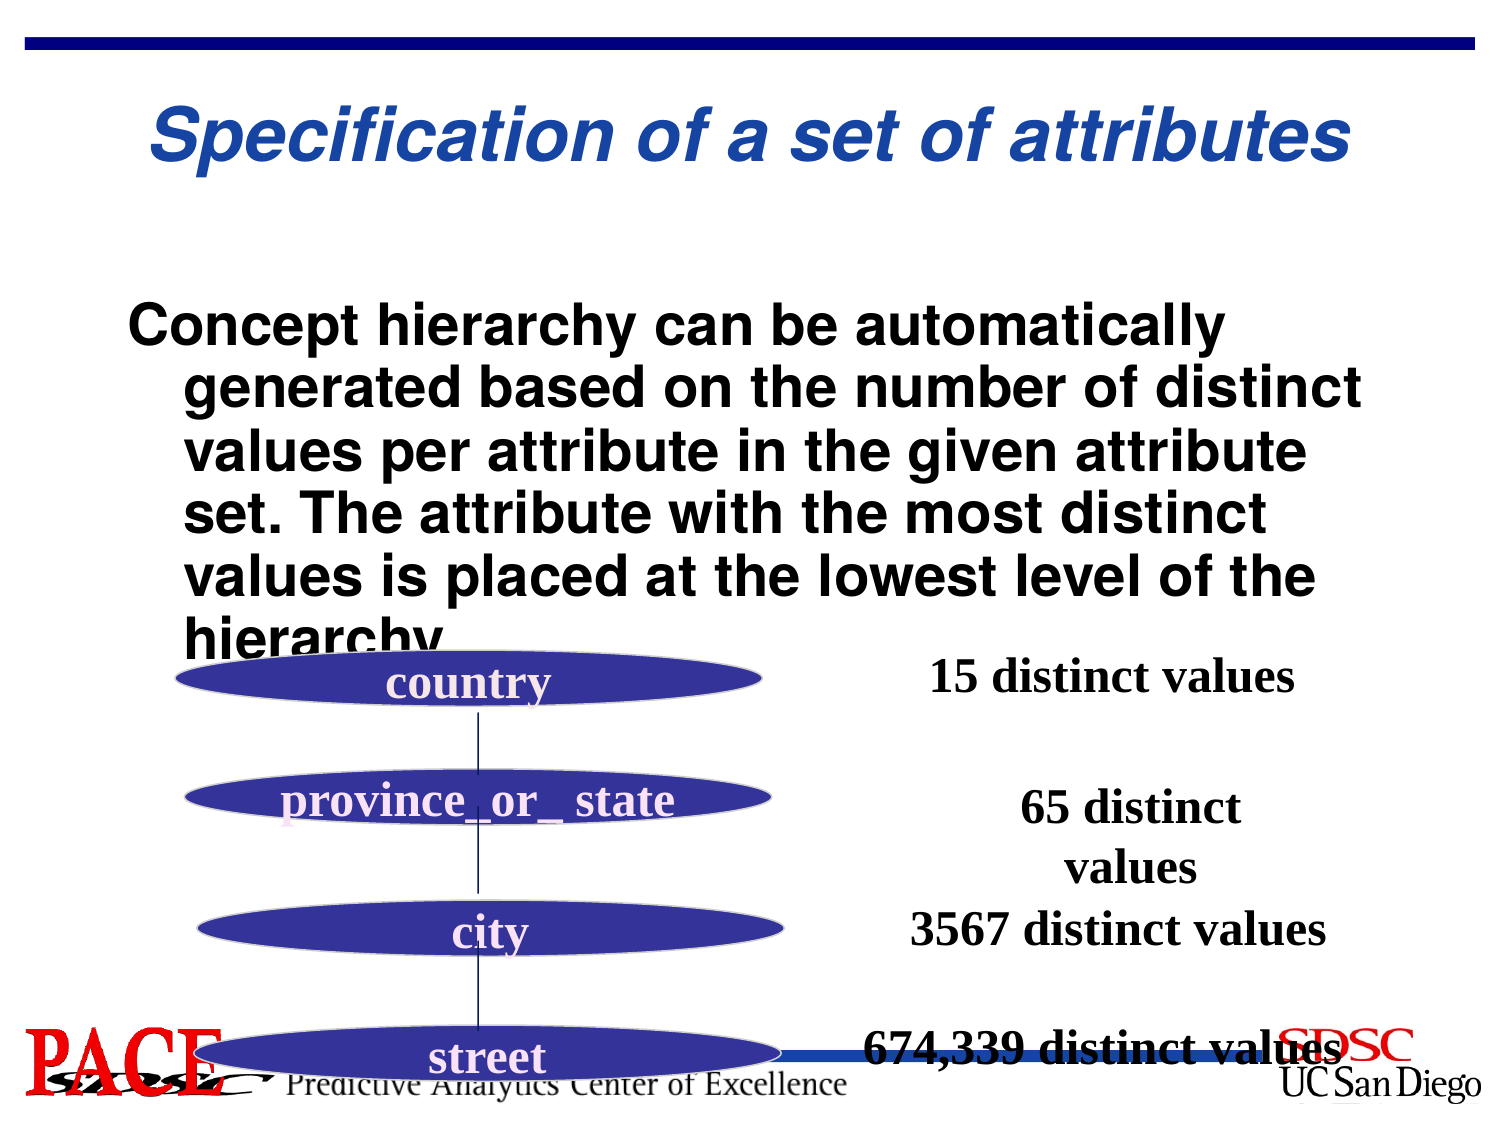

# Specification of a set of attributes
Concept hierarchy can be automatically generated based on the number of distinct values per attribute in the given attribute set. The attribute with the most distinct values is placed at the lowest level of the hierarchy.
15 distinct values
country

65 distinct values
province_or_ state

3567 distinct values
city

674,339 distinct values
street